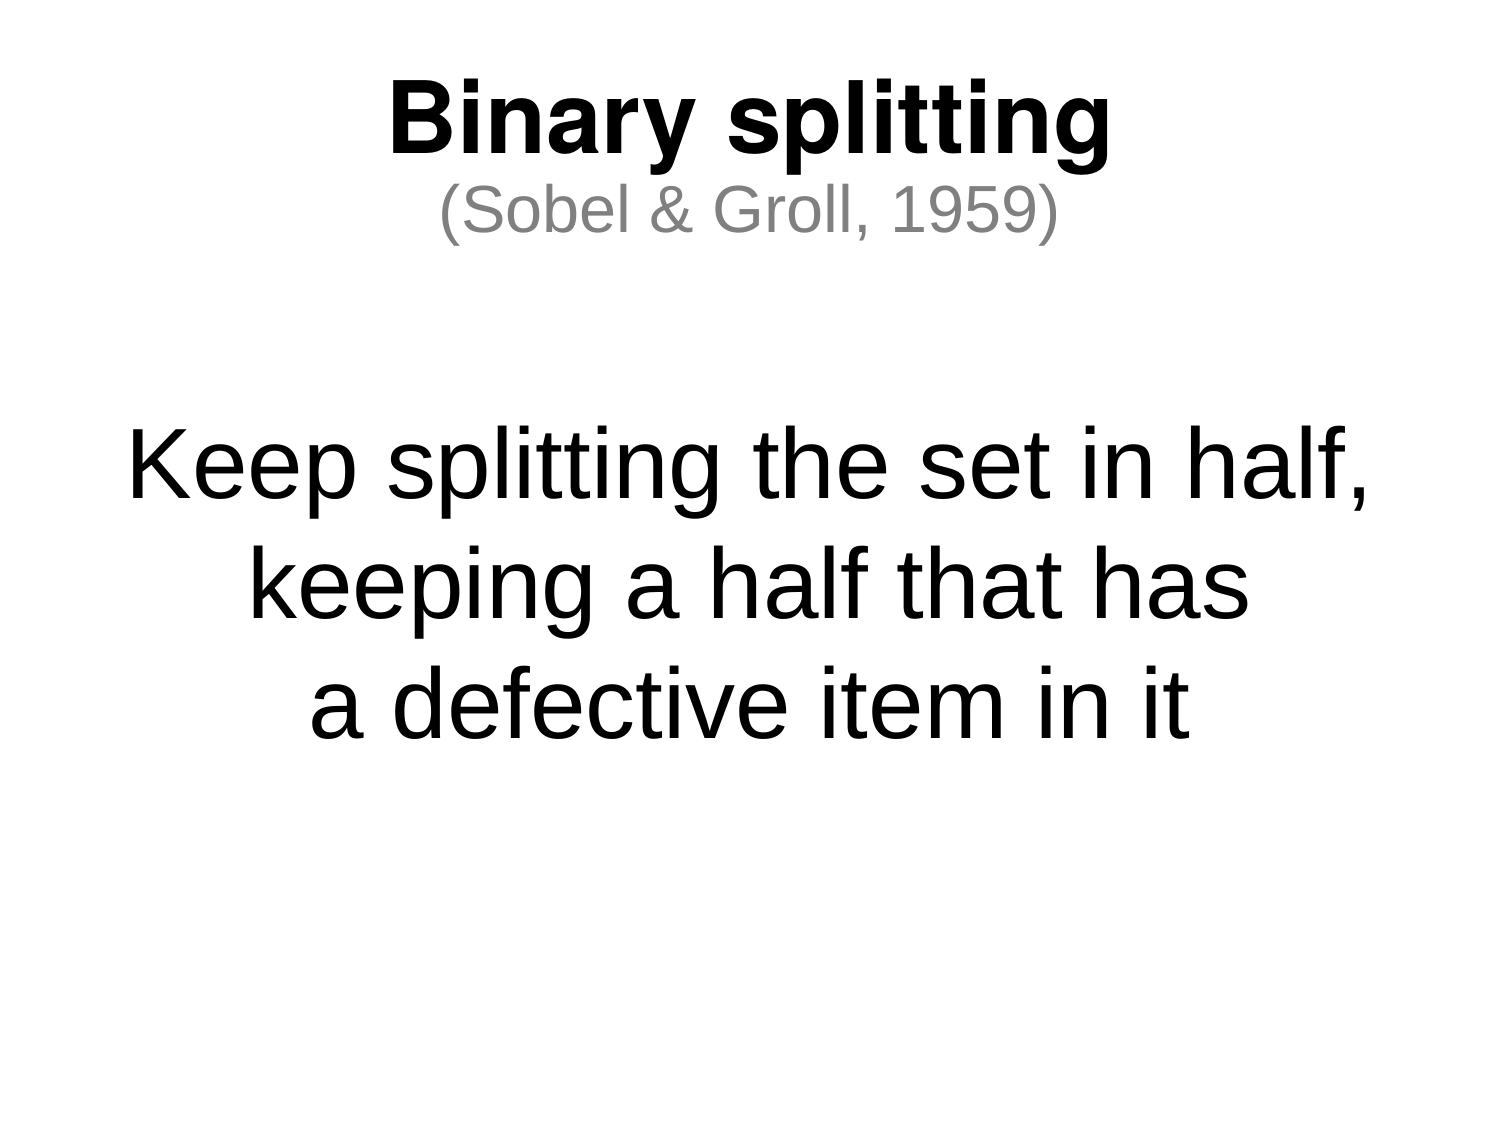

# Binary splitting (Sobel & Groll, 1959)
Keep splitting the set in half,
keeping a half that has
a defective item in it